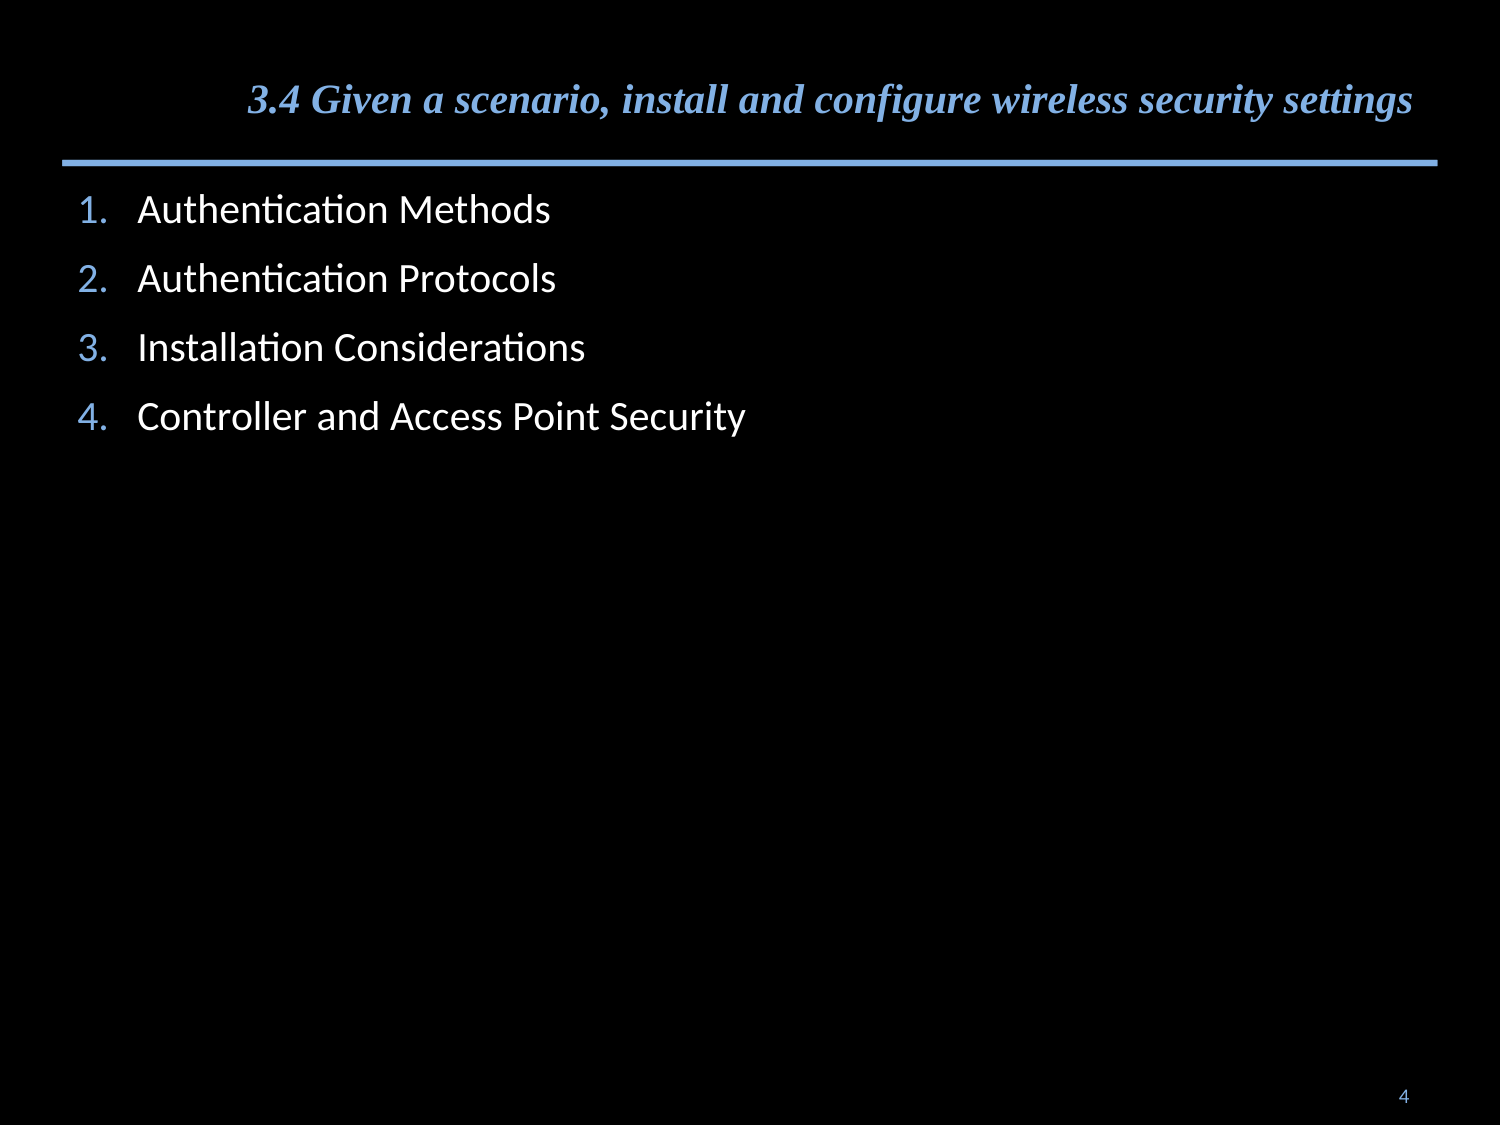

3.4 Given a scenario, install and configure wireless security settings
Authentication Methods
Authentication Protocols
Installation Considerations
Controller and Access Point Security

4